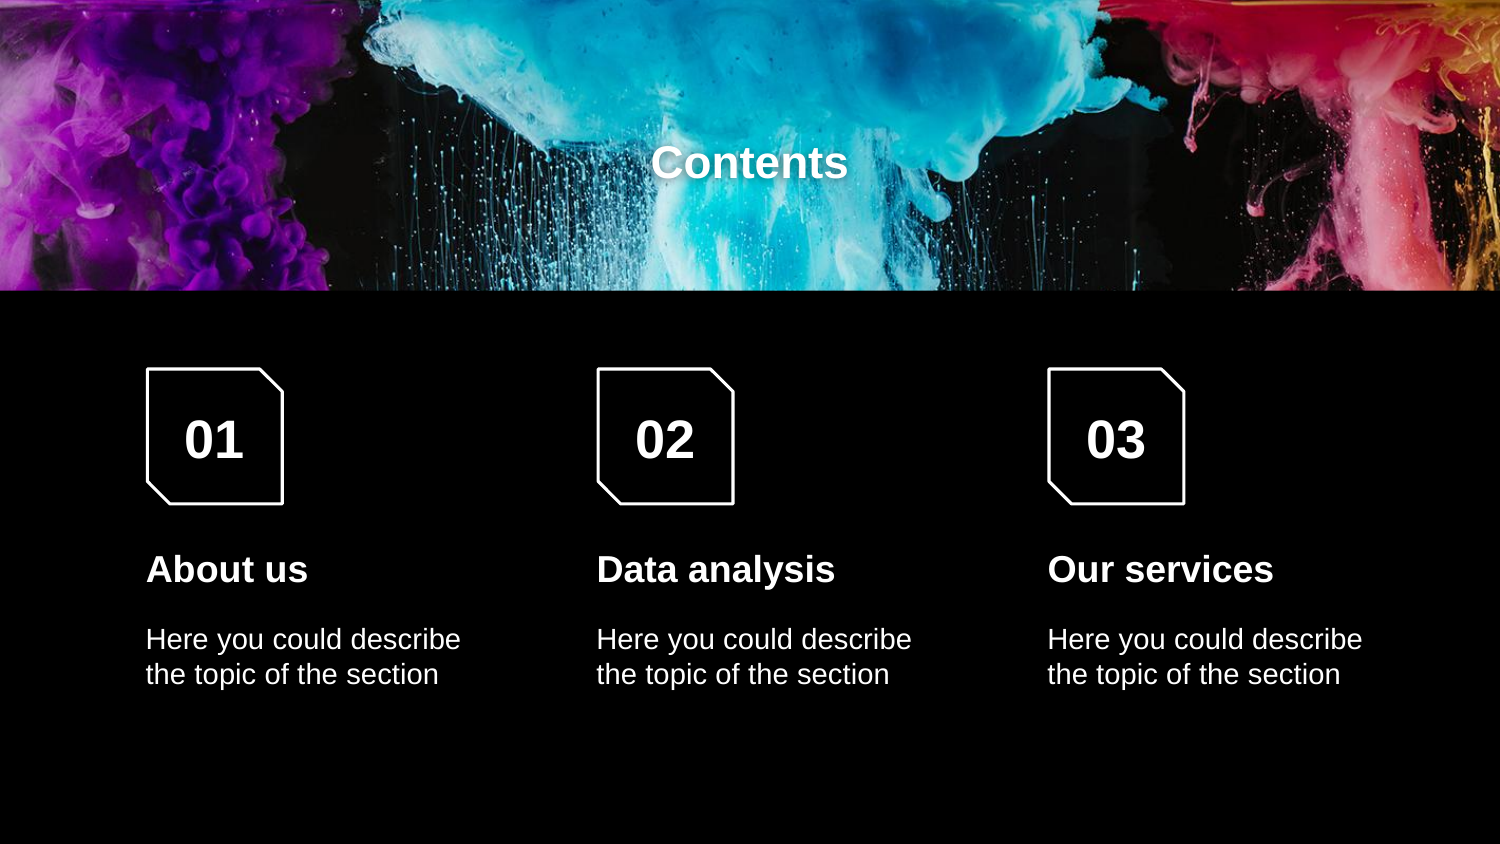

# Contents
01
02
03
About us
Data analysis
Our services
Here you could describe the topic of the section
Here you could describe the topic of the section
Here you could describe the topic of the section